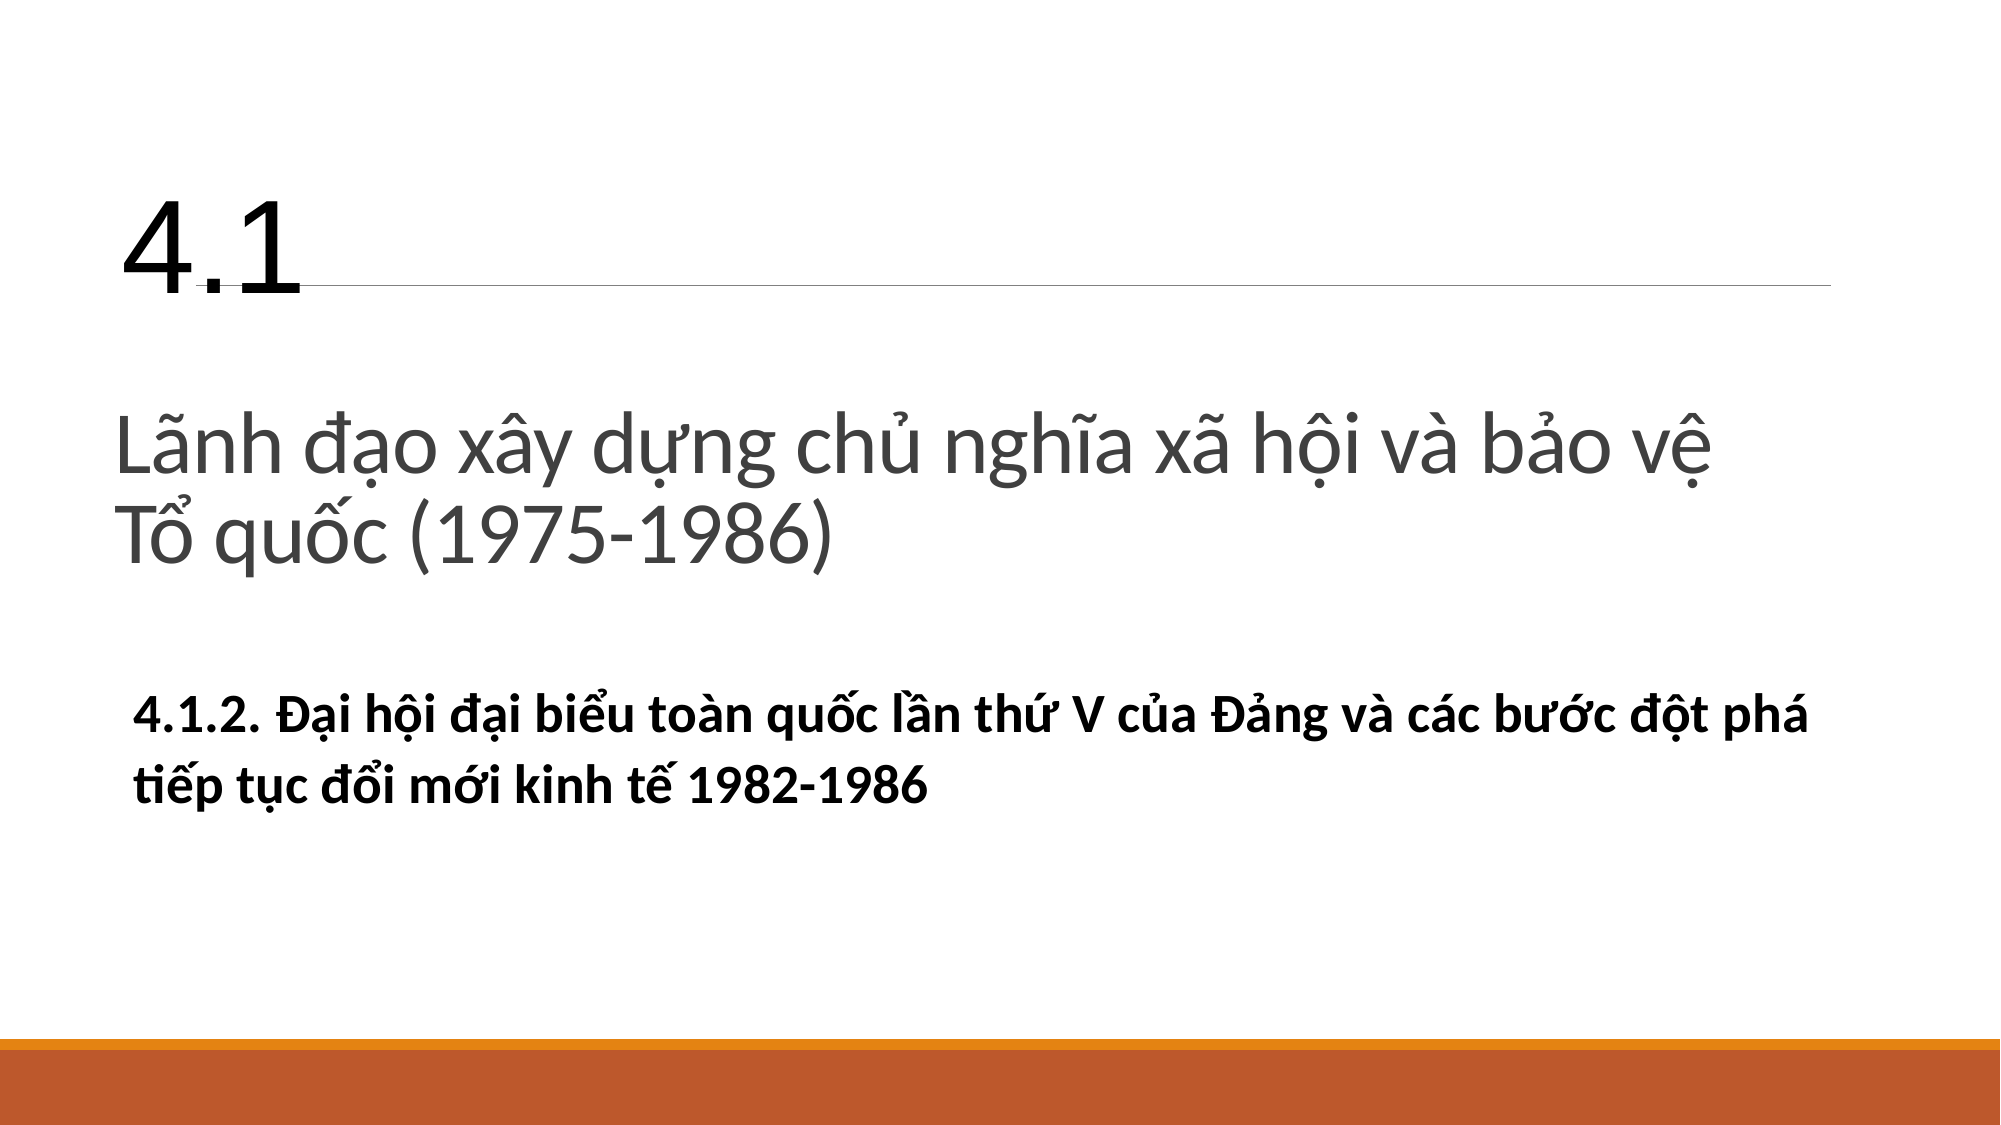

4.1
# Lãnh đạo xây dựng chủ nghĩa xã hội và bảo vệ Tổ quốc (1975-1986)
4.1.2. Đại hội đại biểu toàn quốc lần thứ V của Đảng và các bước đột phá tiếp tục đổi mới kinh tế 1982-1986